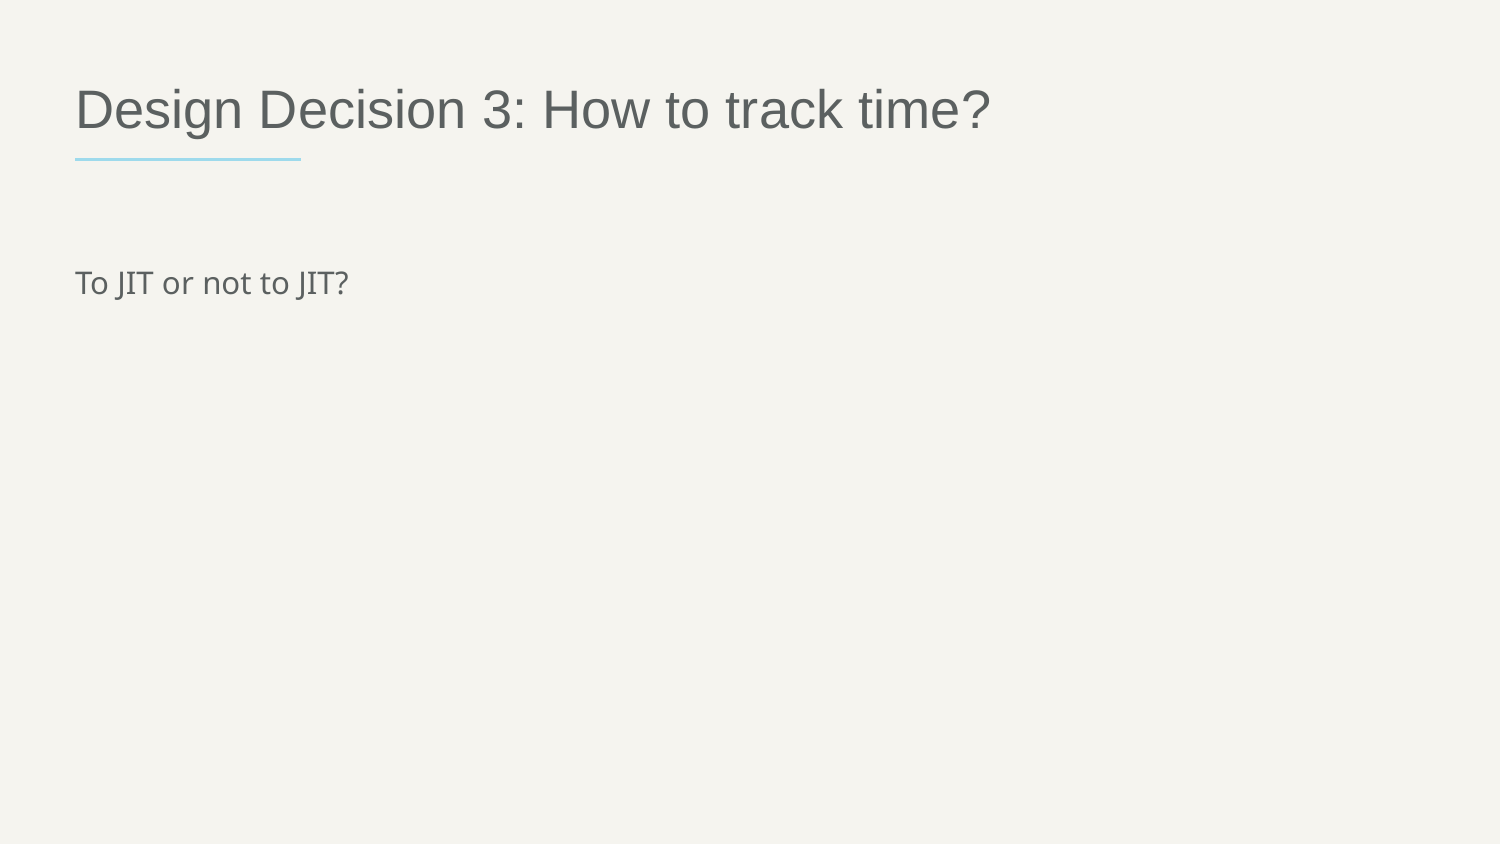

# Design Decision 3: How to track time?

To JIT or not to JIT?